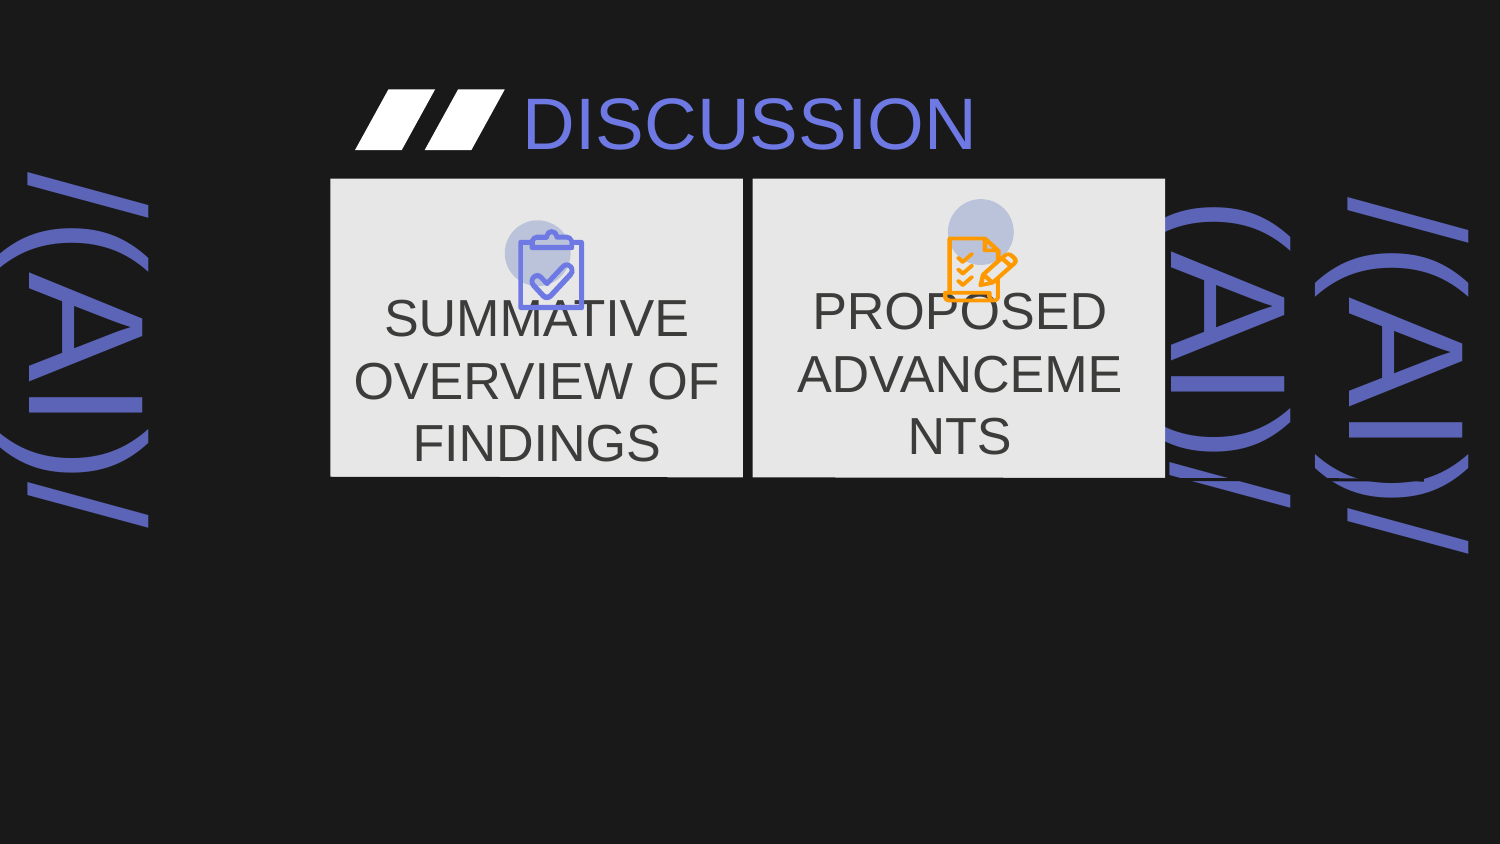

DISCUSSION

PROPOSED ADVANCEMENTS
# SUMMATIVE OVERVIEW OF FINDINGS